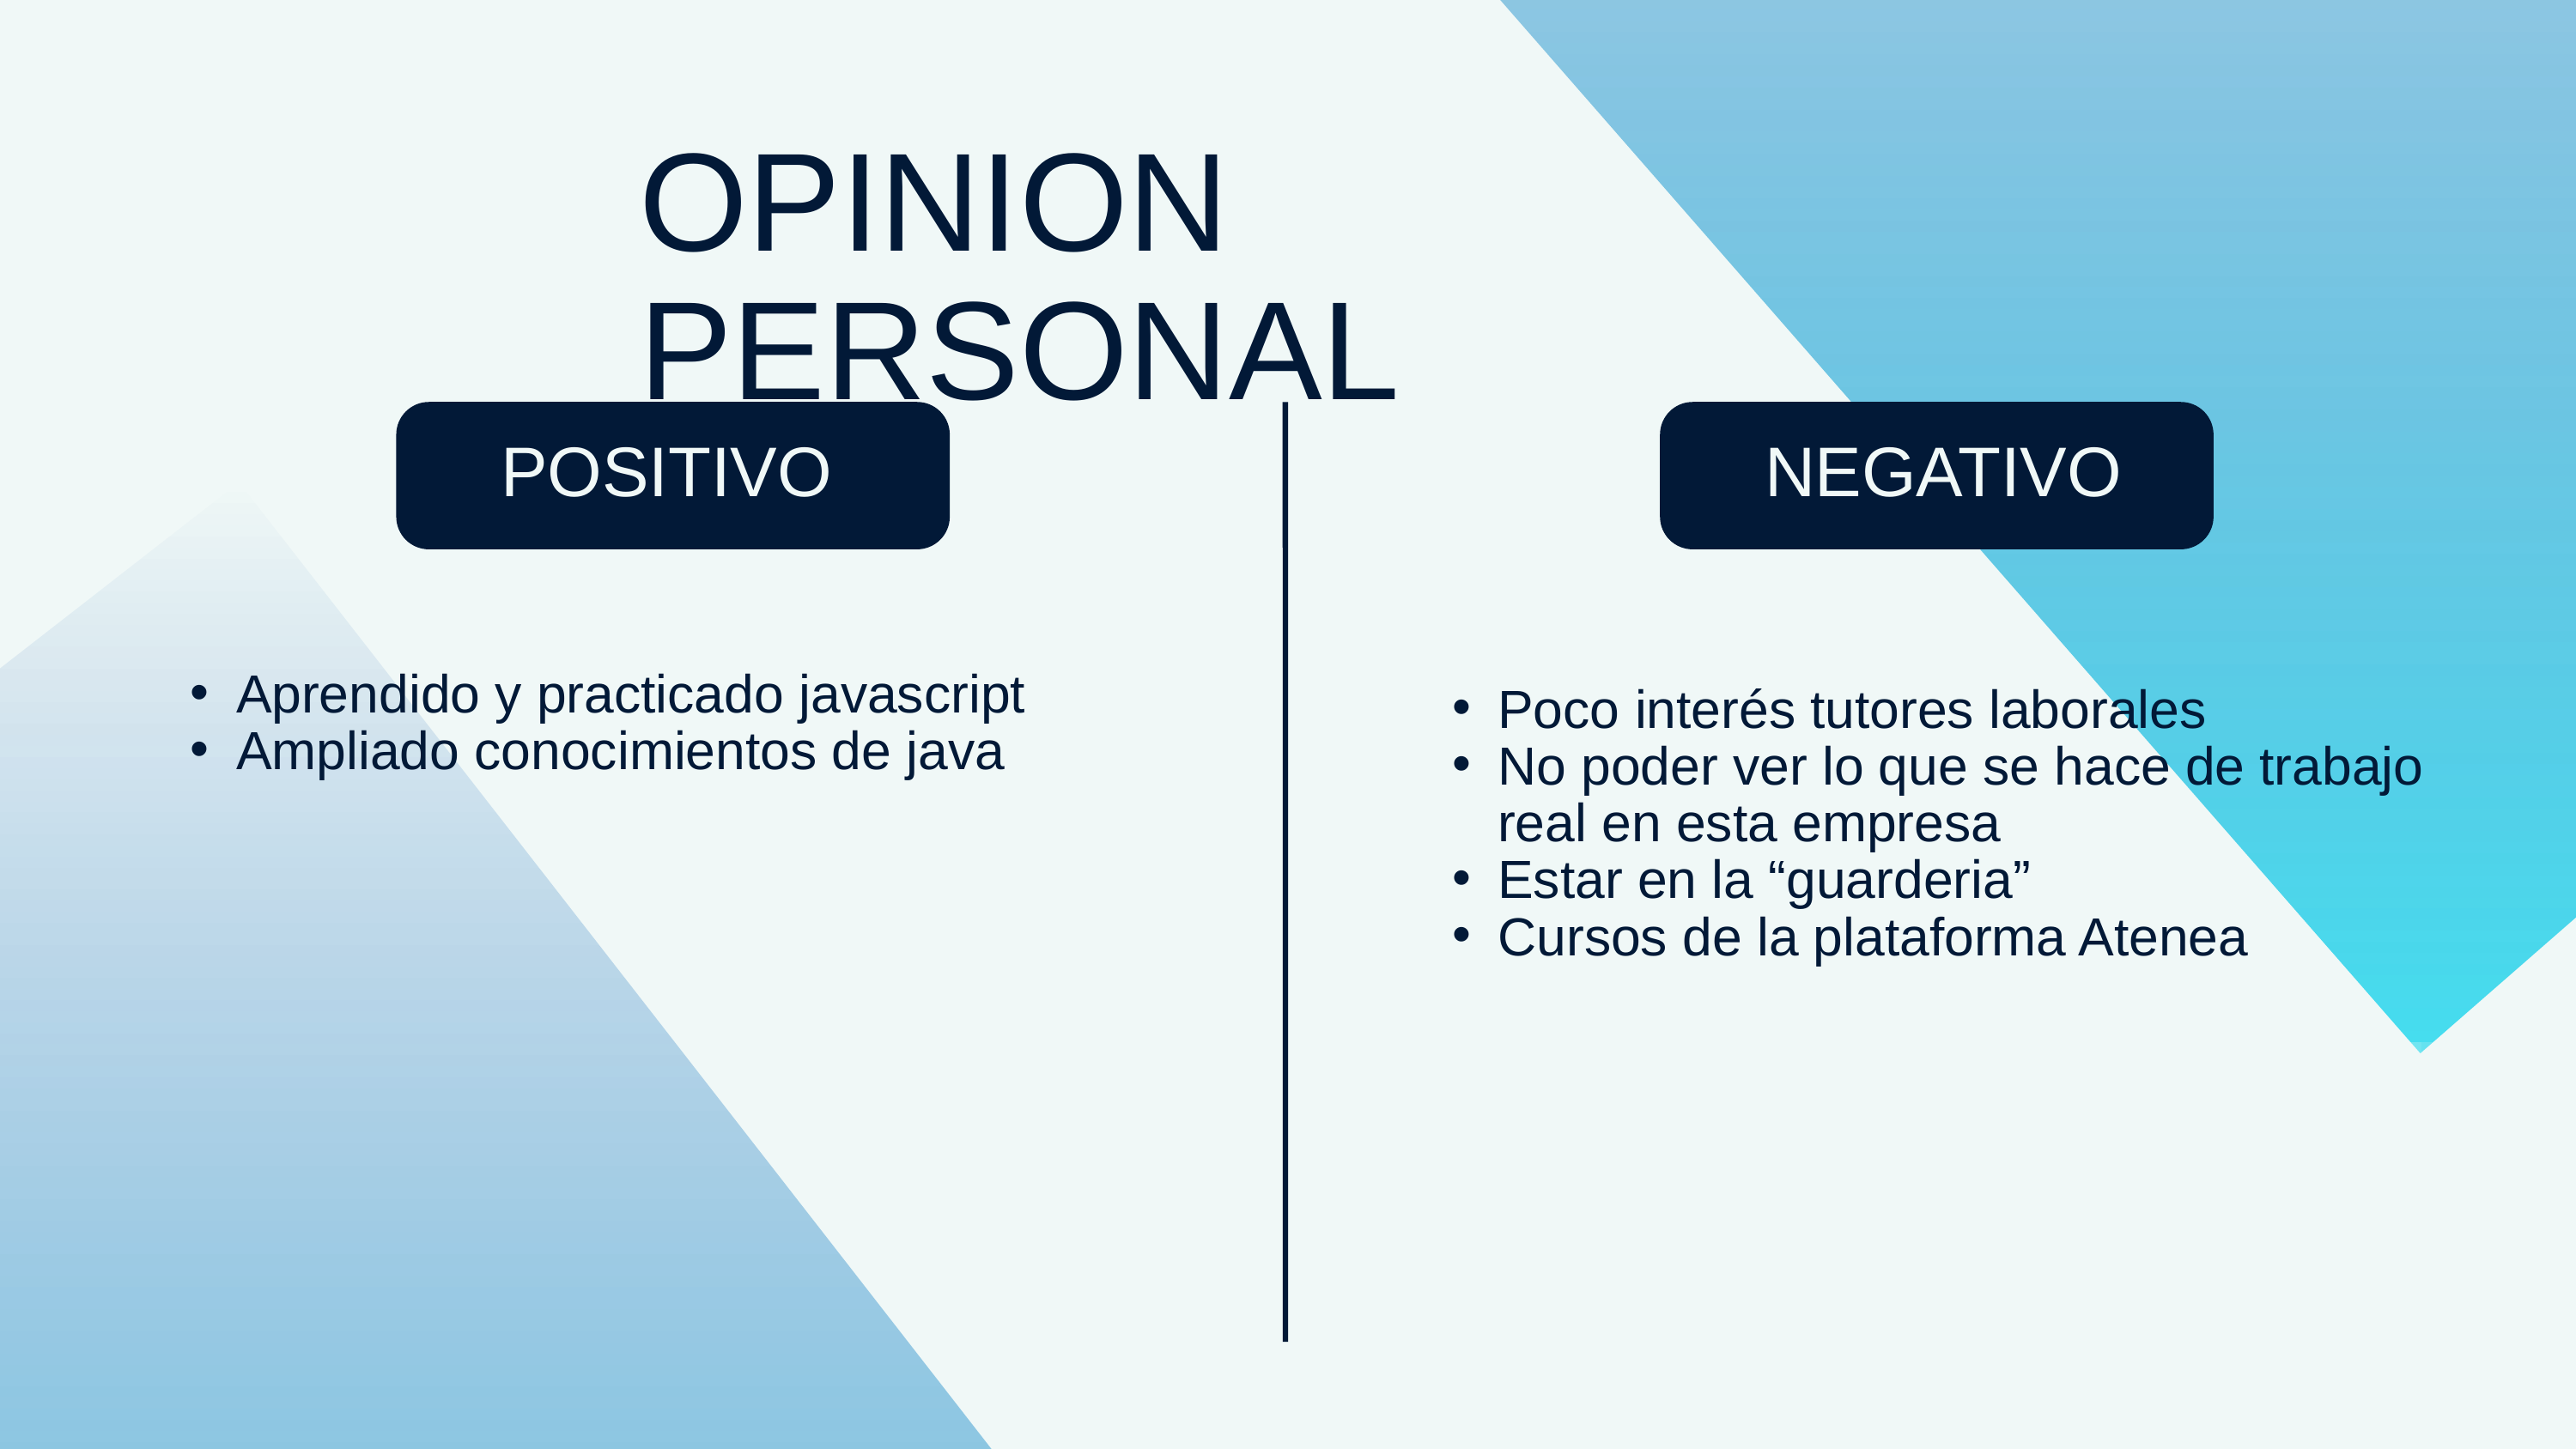

OPINION PERSONAL

POSITIVO
NEGATIVO

Poco interés tutores laborales
No poder ver lo que se hace de trabajo real en esta empresa
Estar en la “guarderia”
Cursos de la plataforma Atenea
Aprendido y practicado javascript
Ampliado conocimientos de java